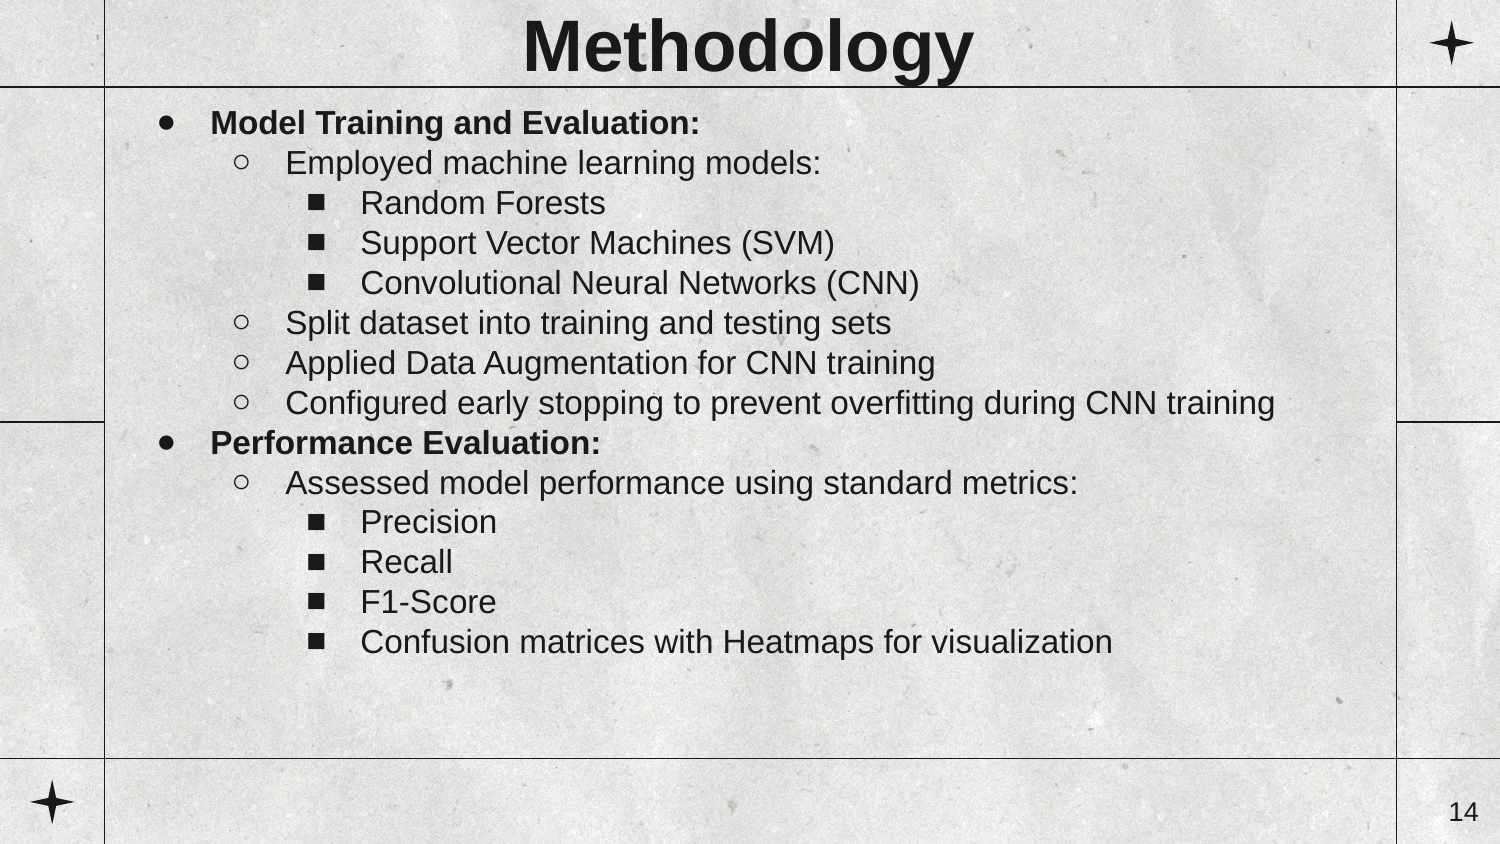

Methodology
Model Training and Evaluation:
Employed machine learning models:
Random Forests
Support Vector Machines (SVM)
Convolutional Neural Networks (CNN)
Split dataset into training and testing sets
Applied Data Augmentation for CNN training
Configured early stopping to prevent overfitting during CNN training
Performance Evaluation:
Assessed model performance using standard metrics:
Precision
Recall
F1-Score
Confusion matrices with Heatmaps for visualization
14